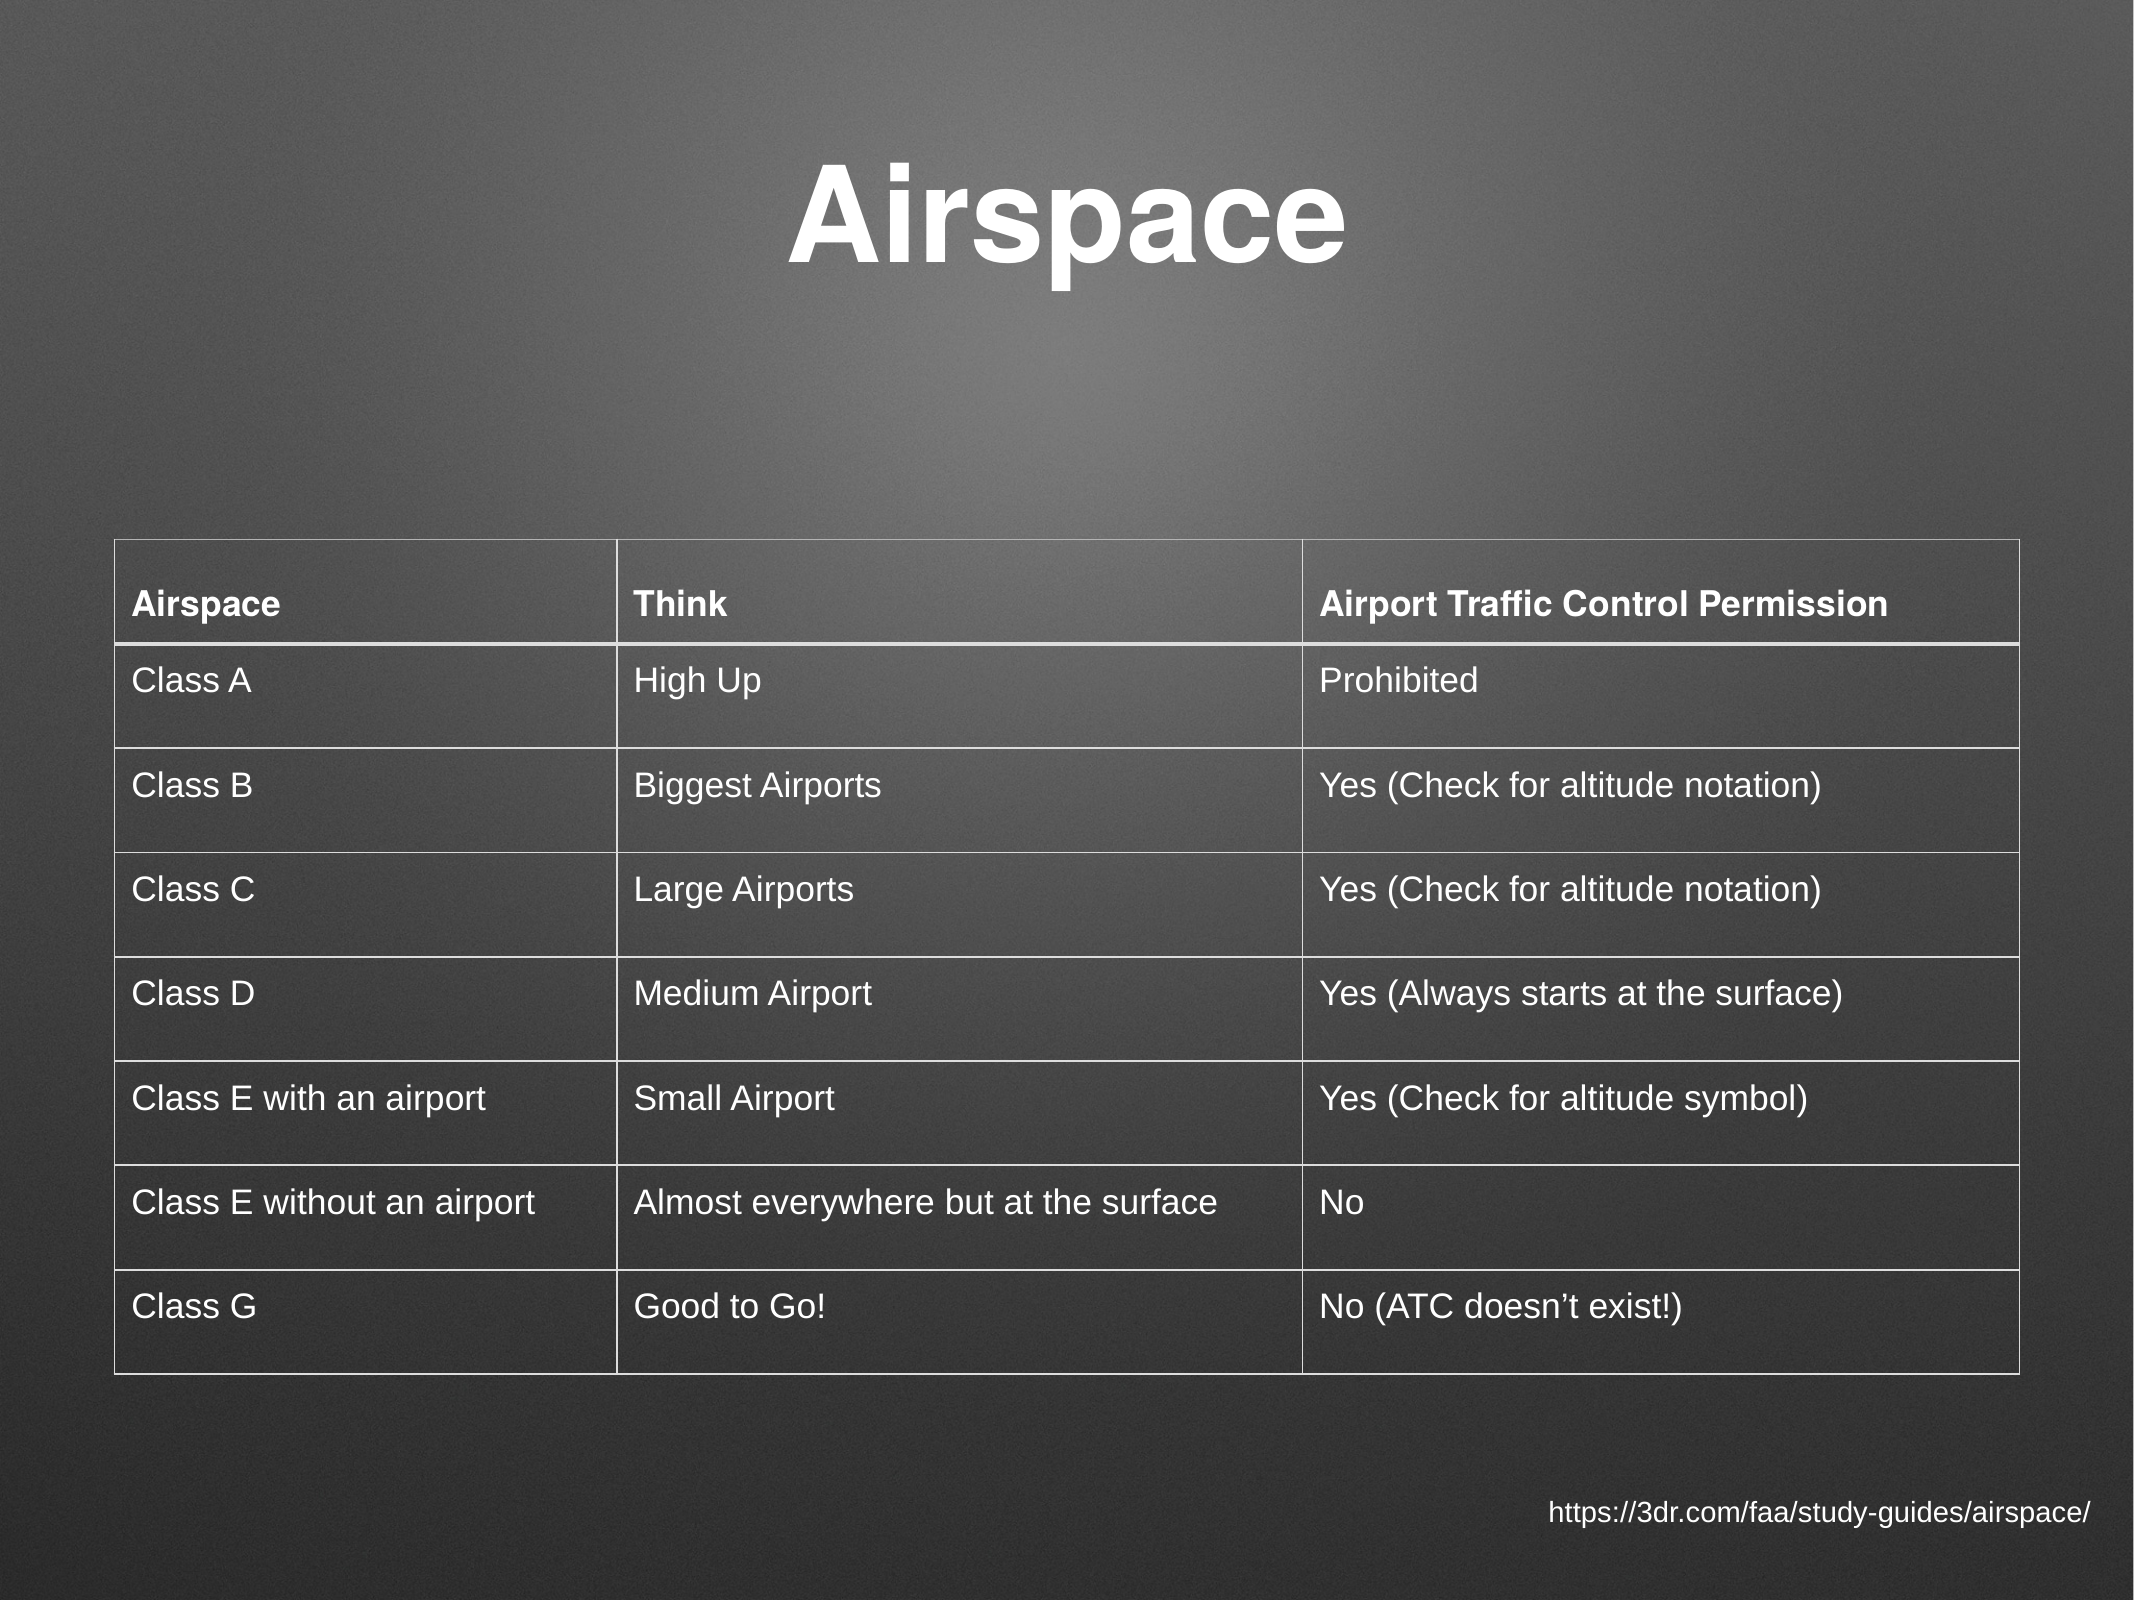

# Airspace
| Airspace | Think | Airport Traffic Control Permission |
| --- | --- | --- |
| Class A | High Up | Prohibited |
| Class B | Biggest Airports | Yes (Check for altitude notation) |
| Class C | Large Airports | Yes (Check for altitude notation) |
| Class D | Medium Airport | Yes (Always starts at the surface) |
| Class E with an airport | Small Airport | Yes (Check for altitude symbol) |
| Class E without an airport | Almost everywhere but at the surface | No |
| Class G | Good to Go! | No (ATC doesn’t exist!) |
https://3dr.com/faa/study-guides/airspace/